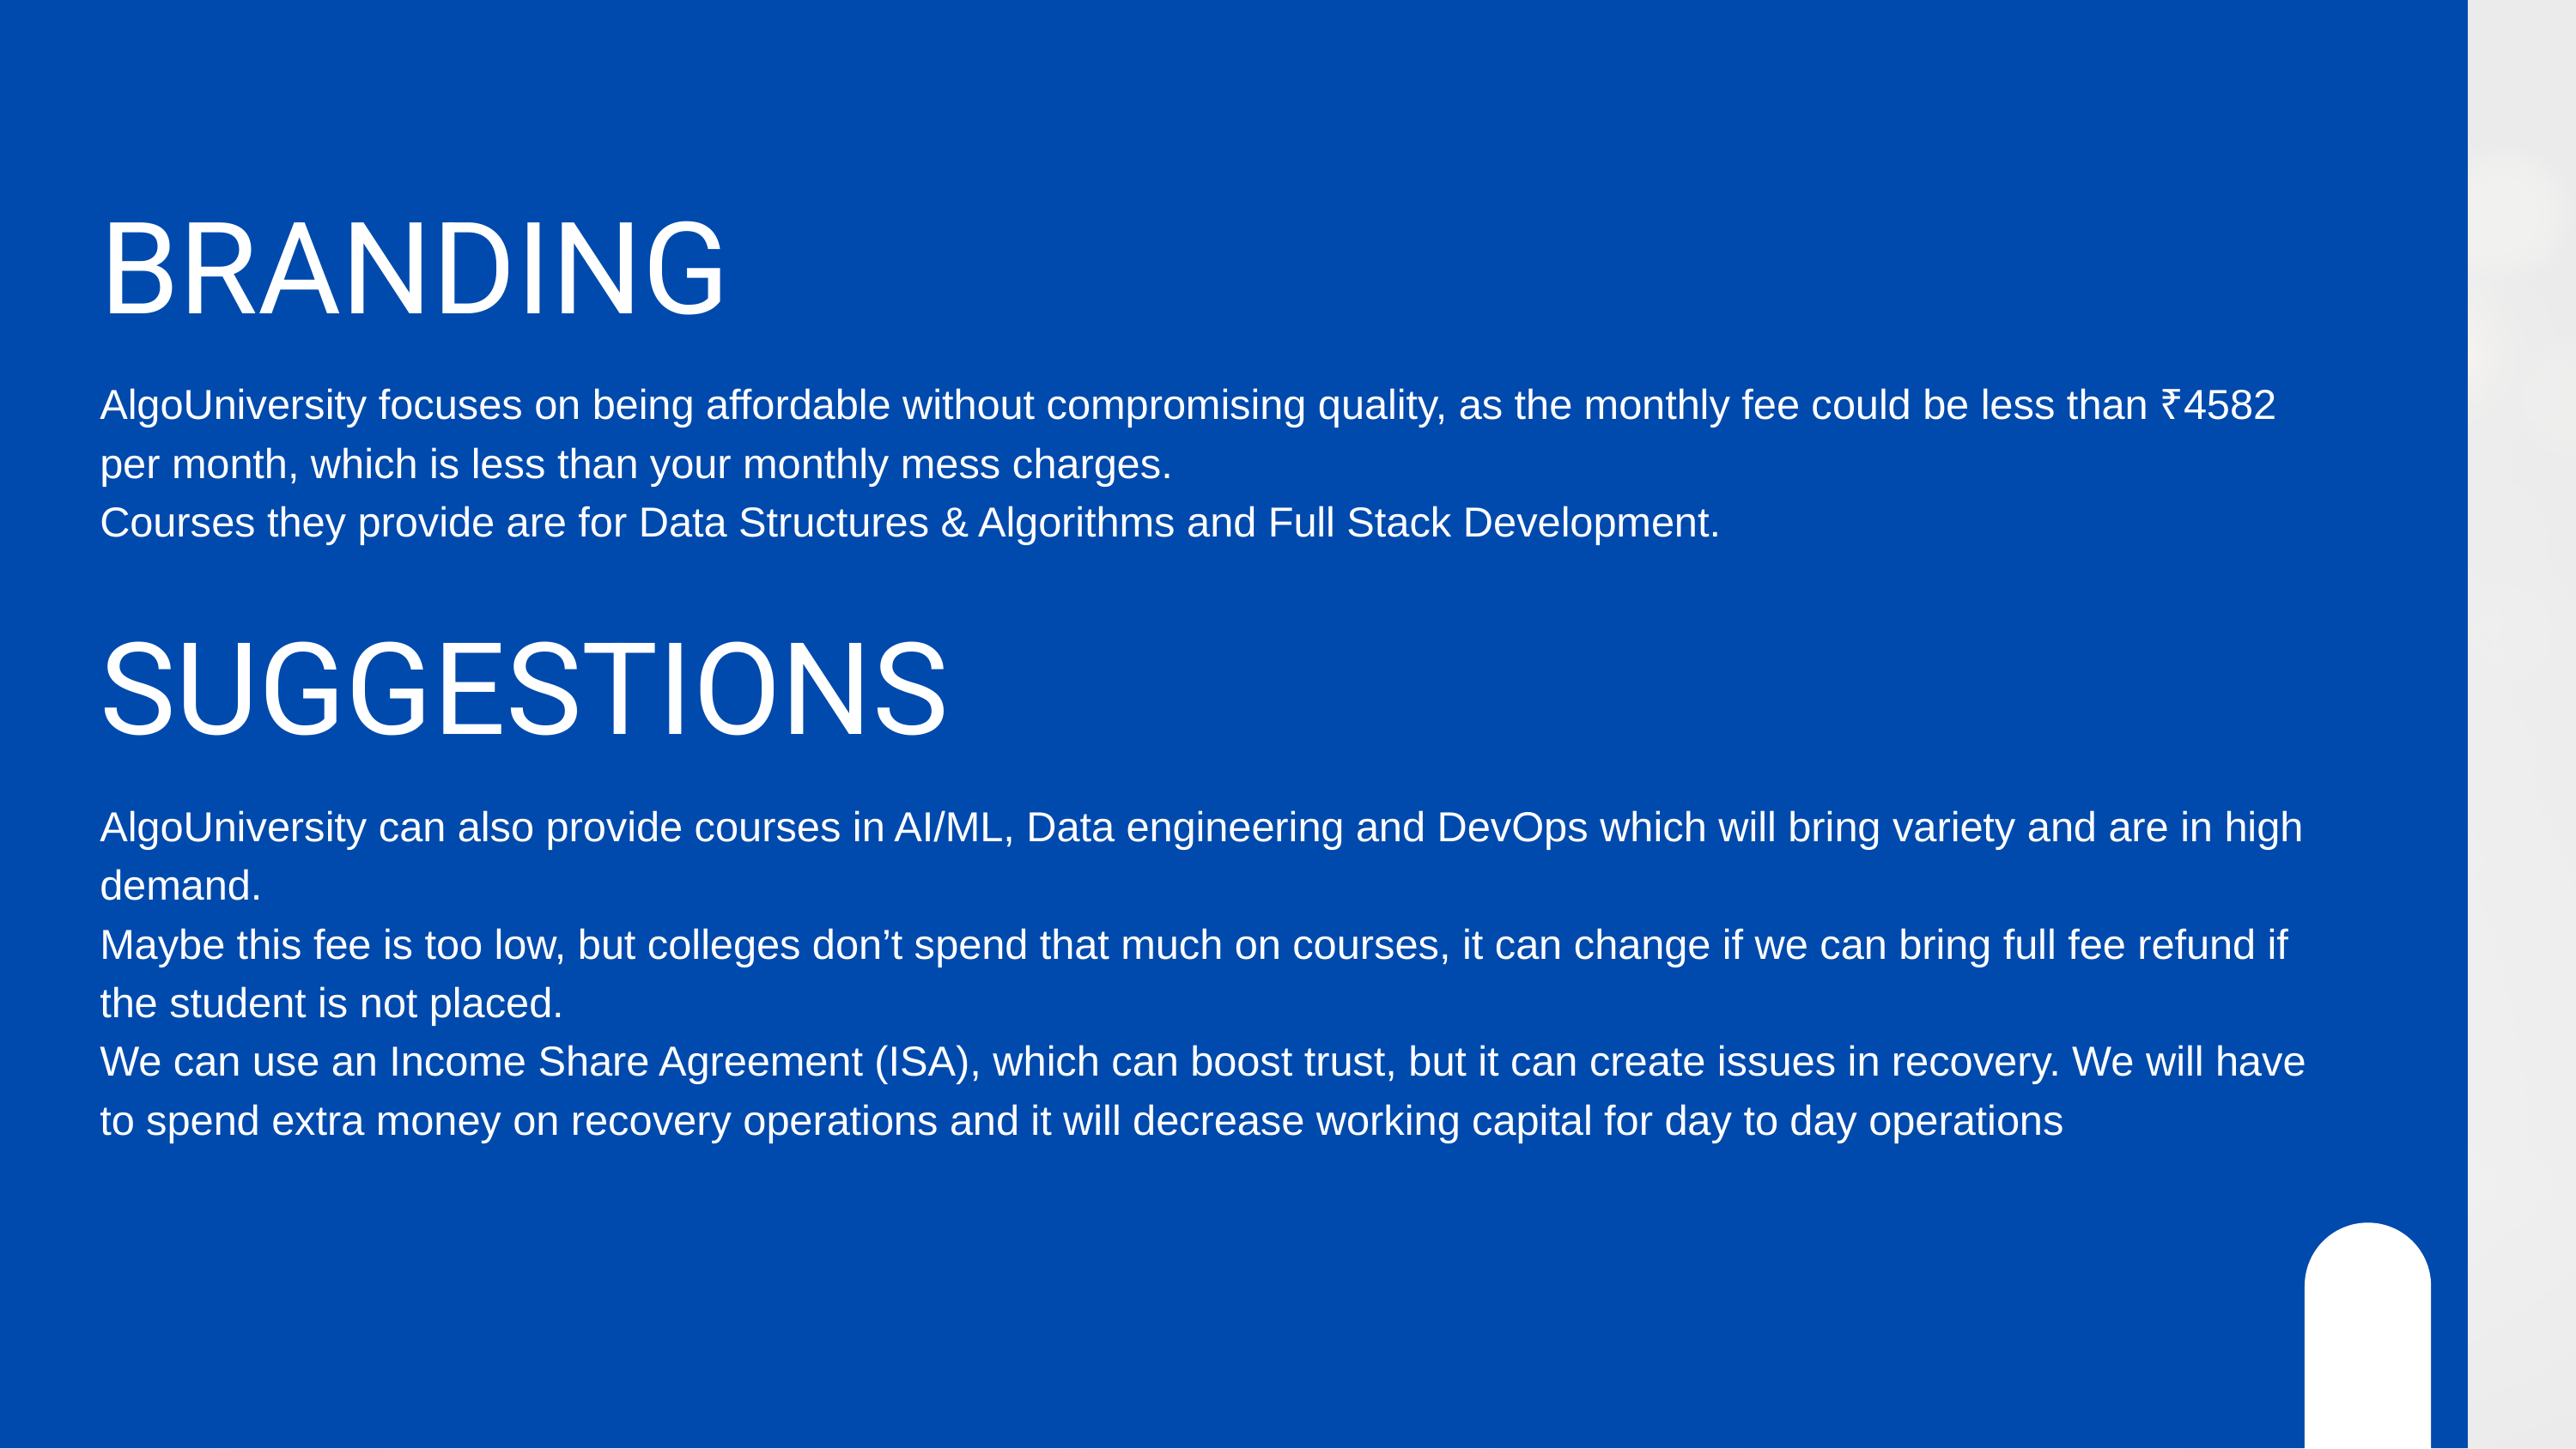

BRANDING
AlgoUniversity focuses on being affordable without compromising quality, as the monthly fee could be less than ₹4582 per month, which is less than your monthly mess charges.
Courses they provide are for Data Structures & Algorithms and Full Stack Development.

SUGGESTIONS
AlgoUniversity can also provide courses in AI/ML, Data engineering and DevOps which will bring variety and are in high demand.
Maybe this fee is too low, but colleges don’t spend that much on courses, it can change if we can bring full fee refund if the student is not placed.
We can use an Income Share Agreement (ISA), which can boost trust, but it can create issues in recovery. We will have to spend extra money on recovery operations and it will decrease working capital for day to day operations